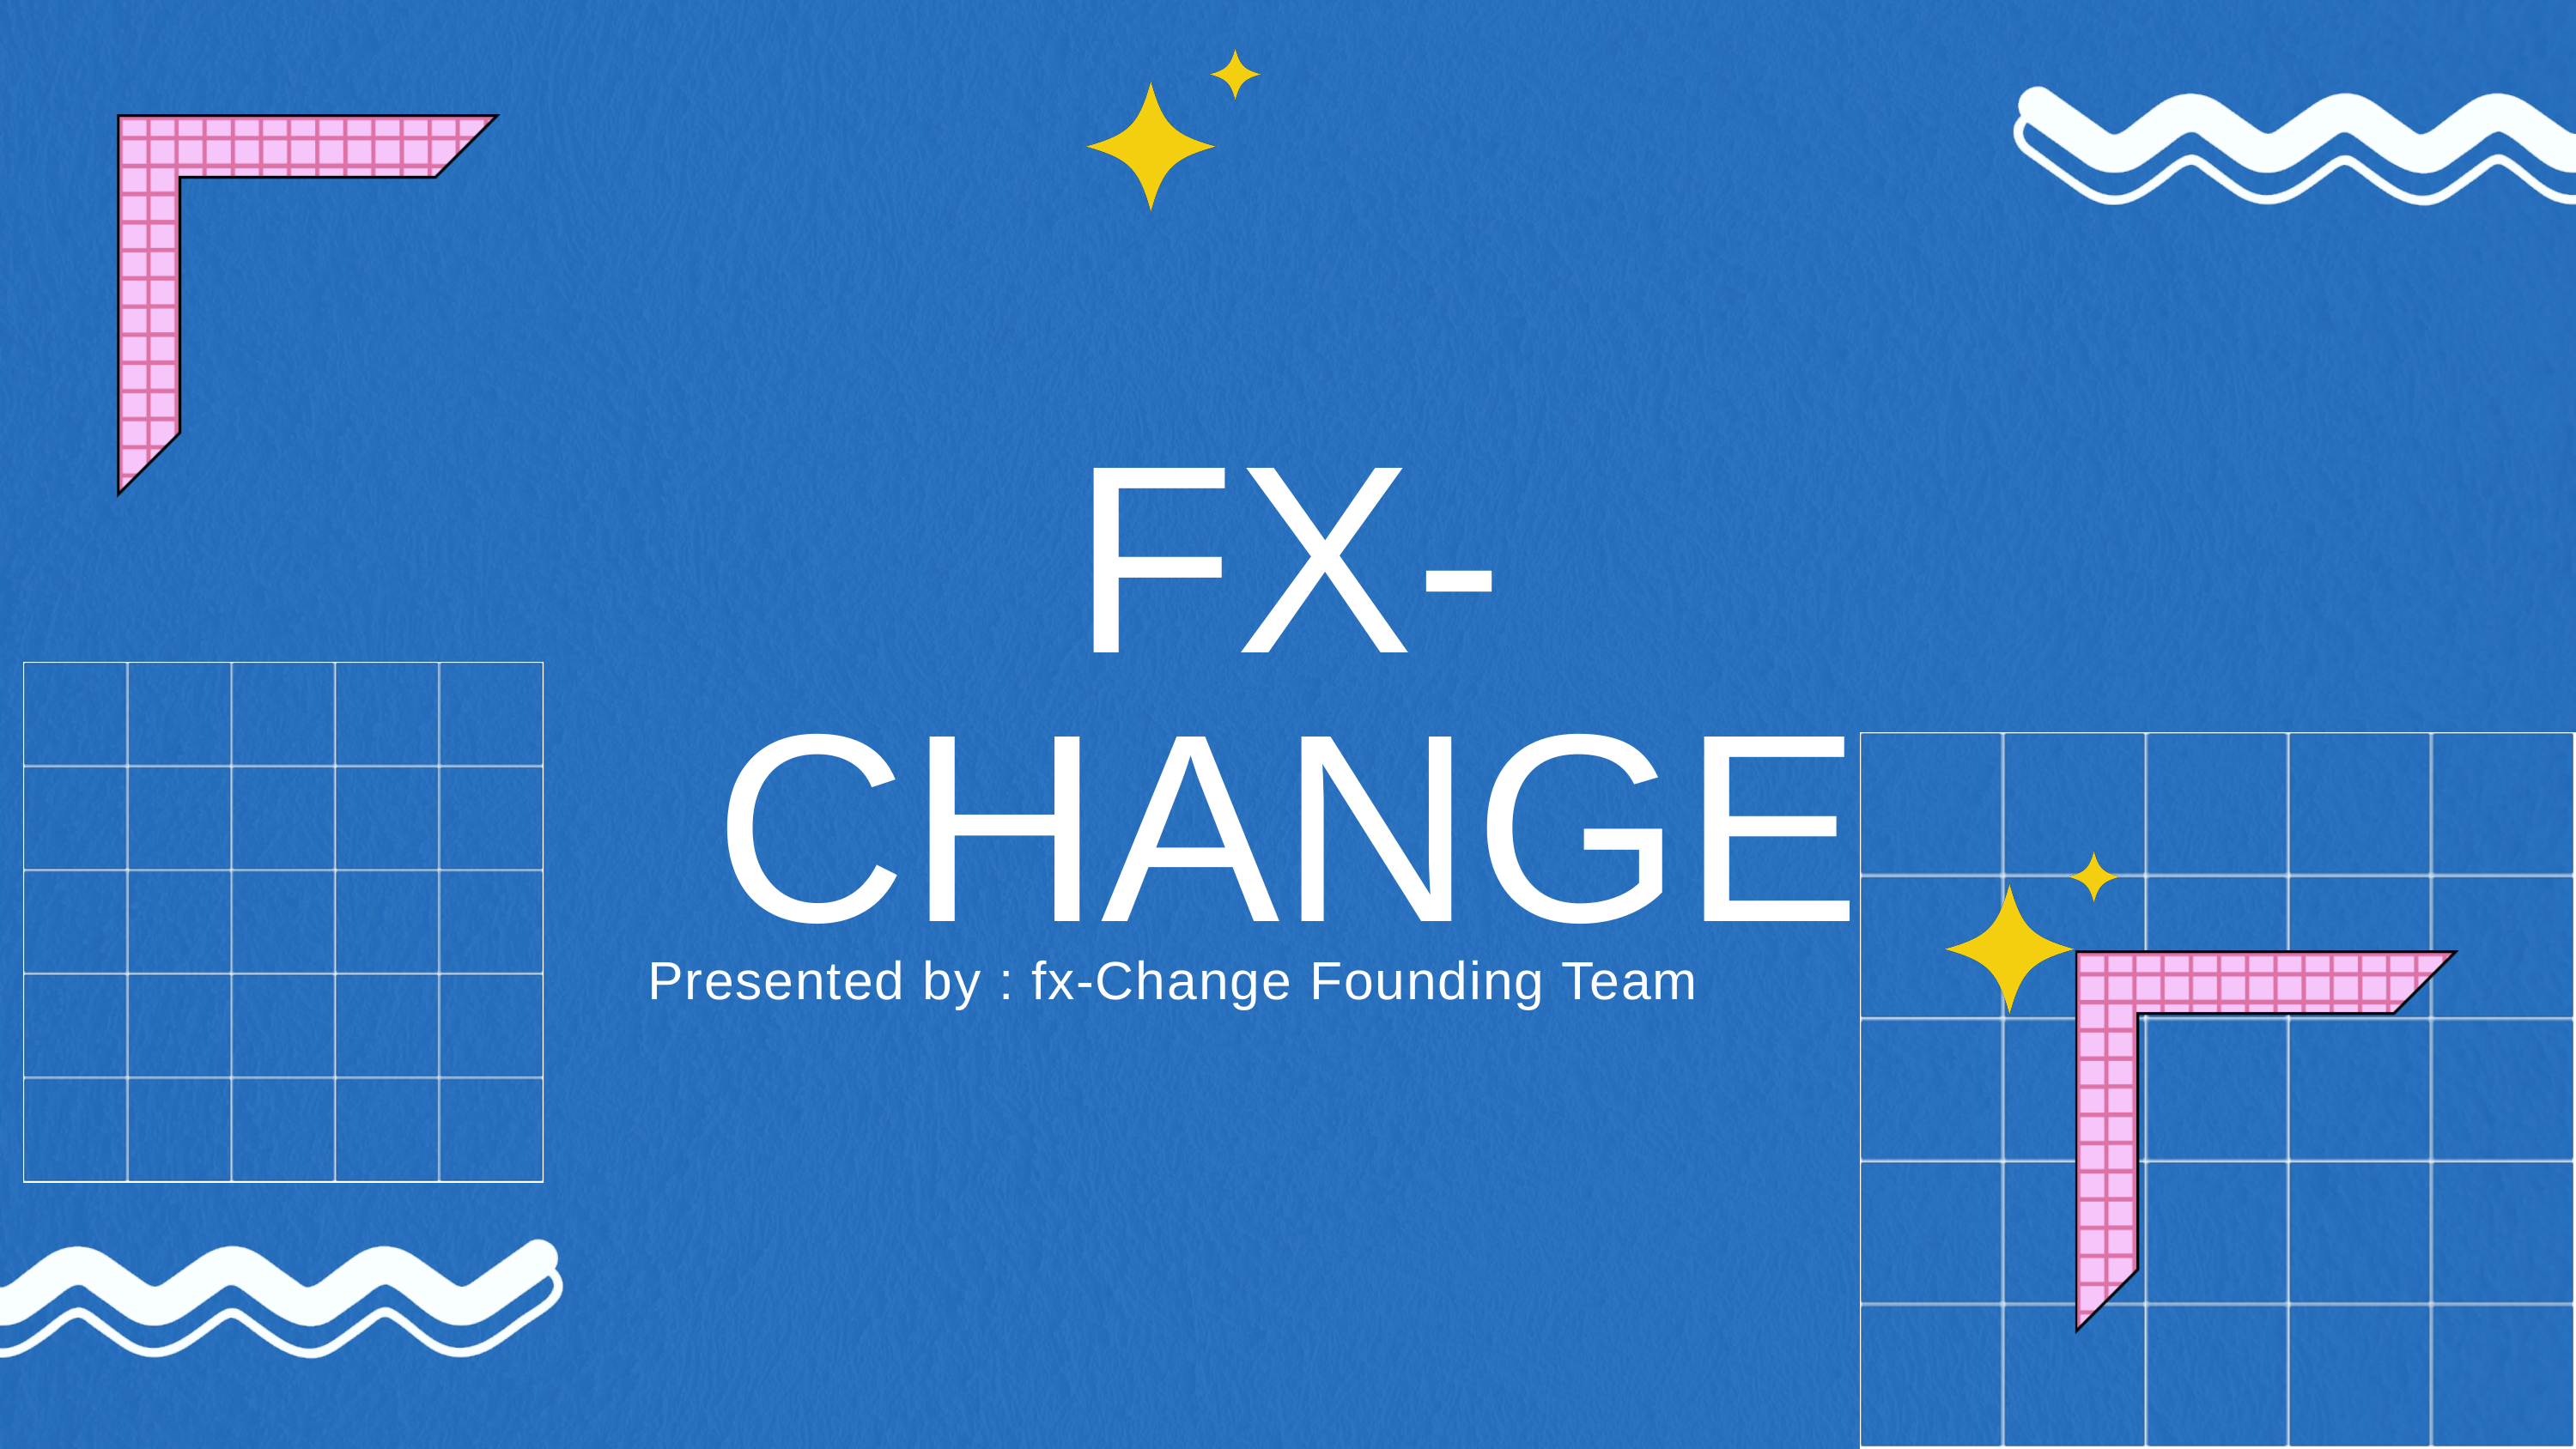

FX-CHANGE

Presented by : fx-Change Founding Team